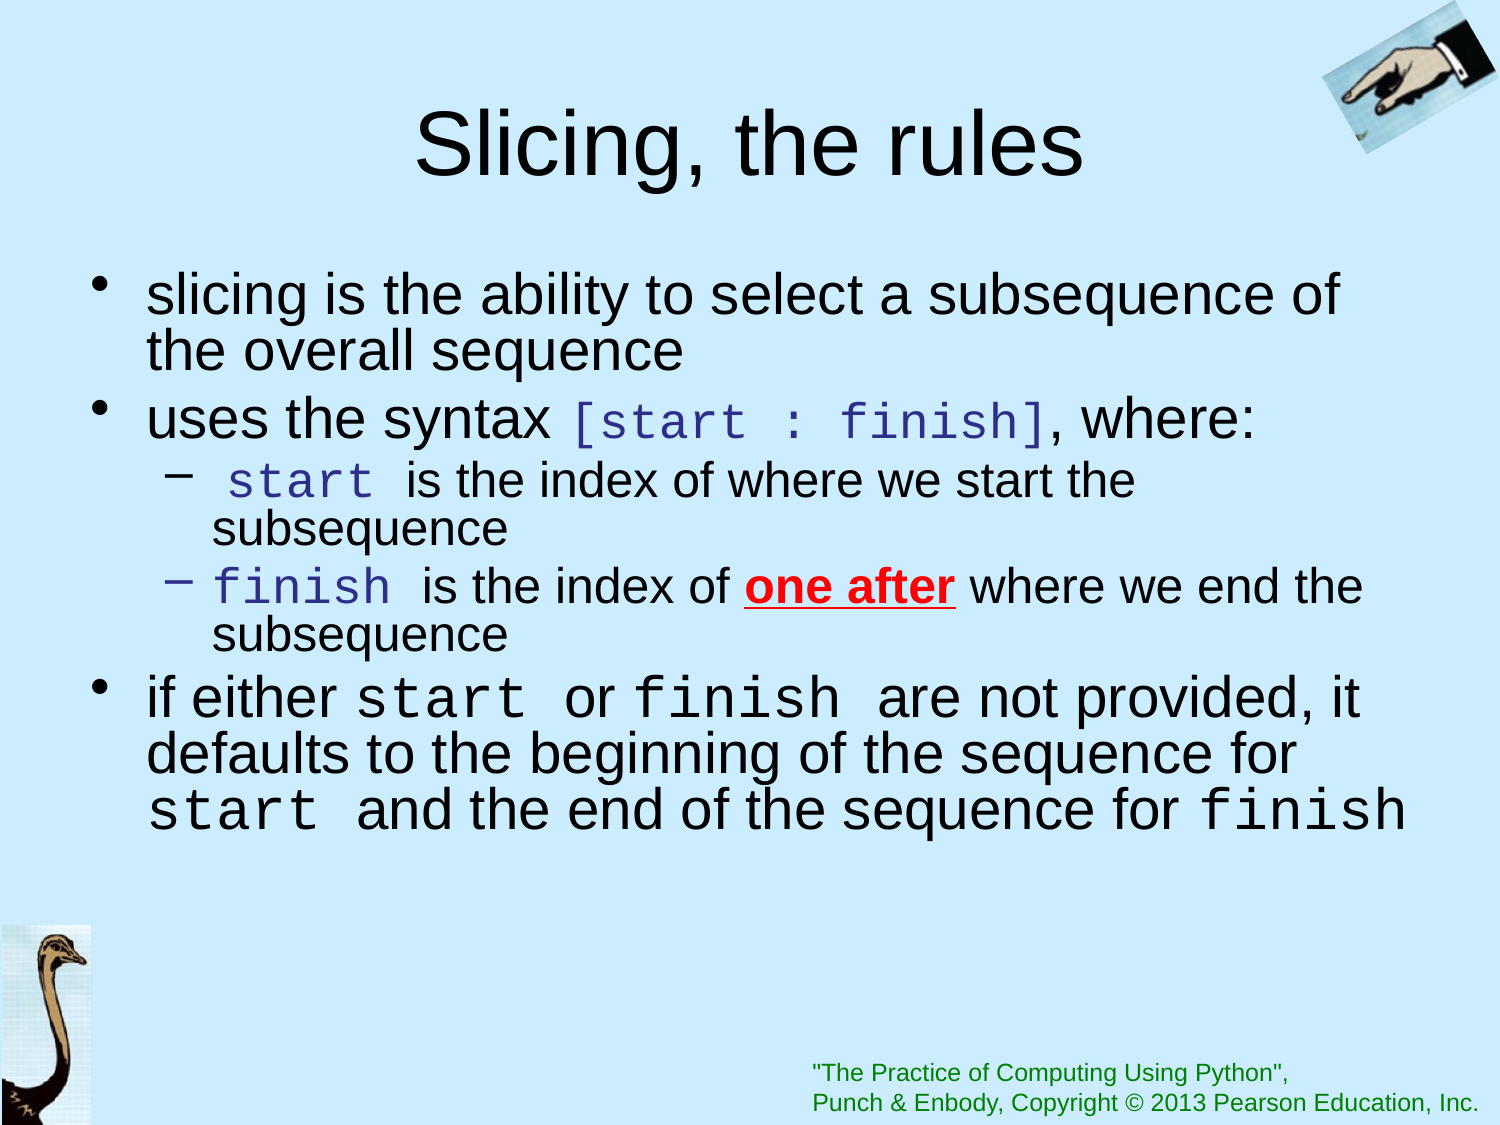

# Slicing, the rules
slicing is the ability to select a subsequence of the overall sequence
uses the syntax [start : finish], where:
 start is the index of where we start the subsequence
finish is the index of one after where we end the subsequence
if either start or finish are not provided, it defaults to the beginning of the sequence for start and the end of the sequence for finish